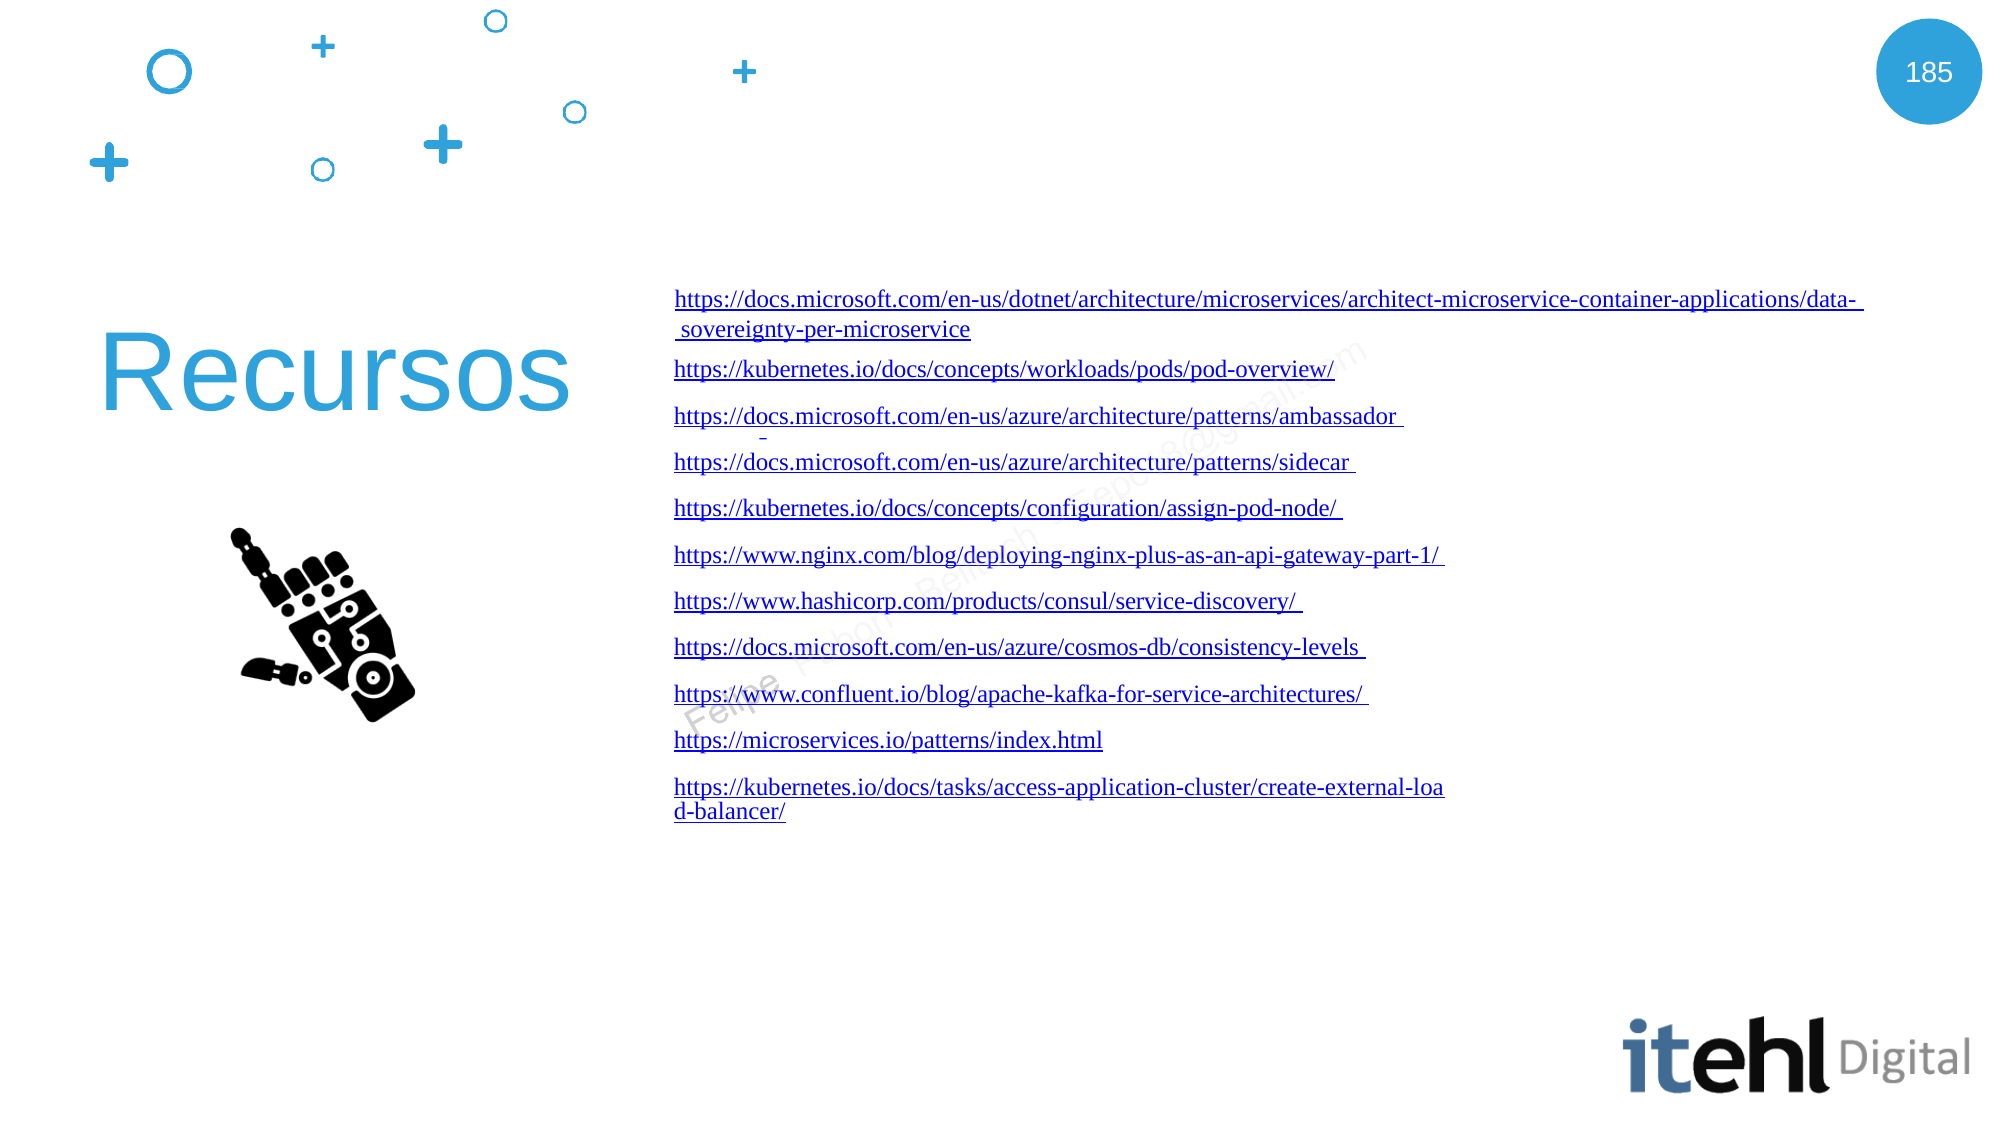

185

https://docs.microsoft.com/en-us/dotnet/architecture/microservices/architect-microservice-container-applications/data-  sovereignty-per-microservice
https://kubernetes.io/docs/concepts/workloads/pods/pod-overview/
https://docs.microsoft.com/en-us/azure/architecture/patterns/ambassador  https://docs.microsoft.com/en-us/azure/architecture/patterns/sidecar  https://kubernetes.io/docs/concepts/configuration/assign-pod-node/  https://www.nginx.com/blog/deploying-nginx-plus-as-an-api-gateway-part-1/  https://www.hashicorp.com/products/consul/service-discovery/  https://docs.microsoft.com/en-us/azure/cosmos-db/consistency-levels  https://www.confluent.io/blog/apache-kafka-for-service-architectures/  https://microservices.io/patterns/index.html
https://kubernetes.io/docs/tasks/access-application-cluster/create-external-load-balancer/
Recursos